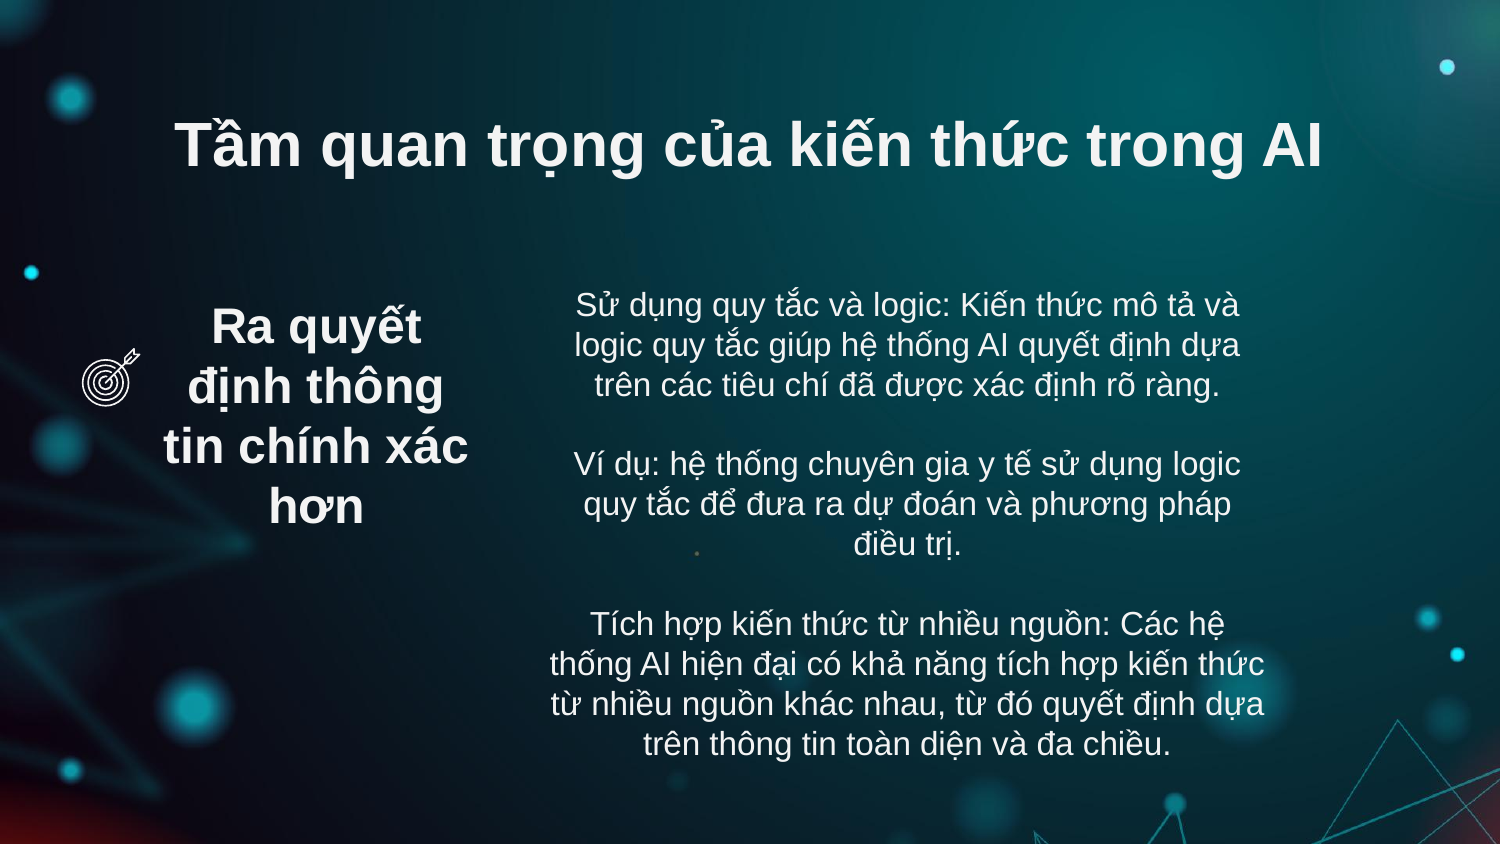

# Tầm quan trọng của kiến thức trong AI
Sử dụng quy tắc và logic: Kiến thức mô tả và logic quy tắc giúp hệ thống AI quyết định dựa trên các tiêu chí đã được xác định rõ ràng.

Ví dụ: hệ thống chuyên gia y tế sử dụng logic quy tắc để đưa ra dự đoán và phương pháp điều trị.

Tích hợp kiến thức từ nhiều nguồn: Các hệ thống AI hiện đại có khả năng tích hợp kiến thức từ nhiều nguồn khác nhau, từ đó quyết định dựa trên thông tin toàn diện và đa chiều.
Ra quyết định thông tin chính xác hơn